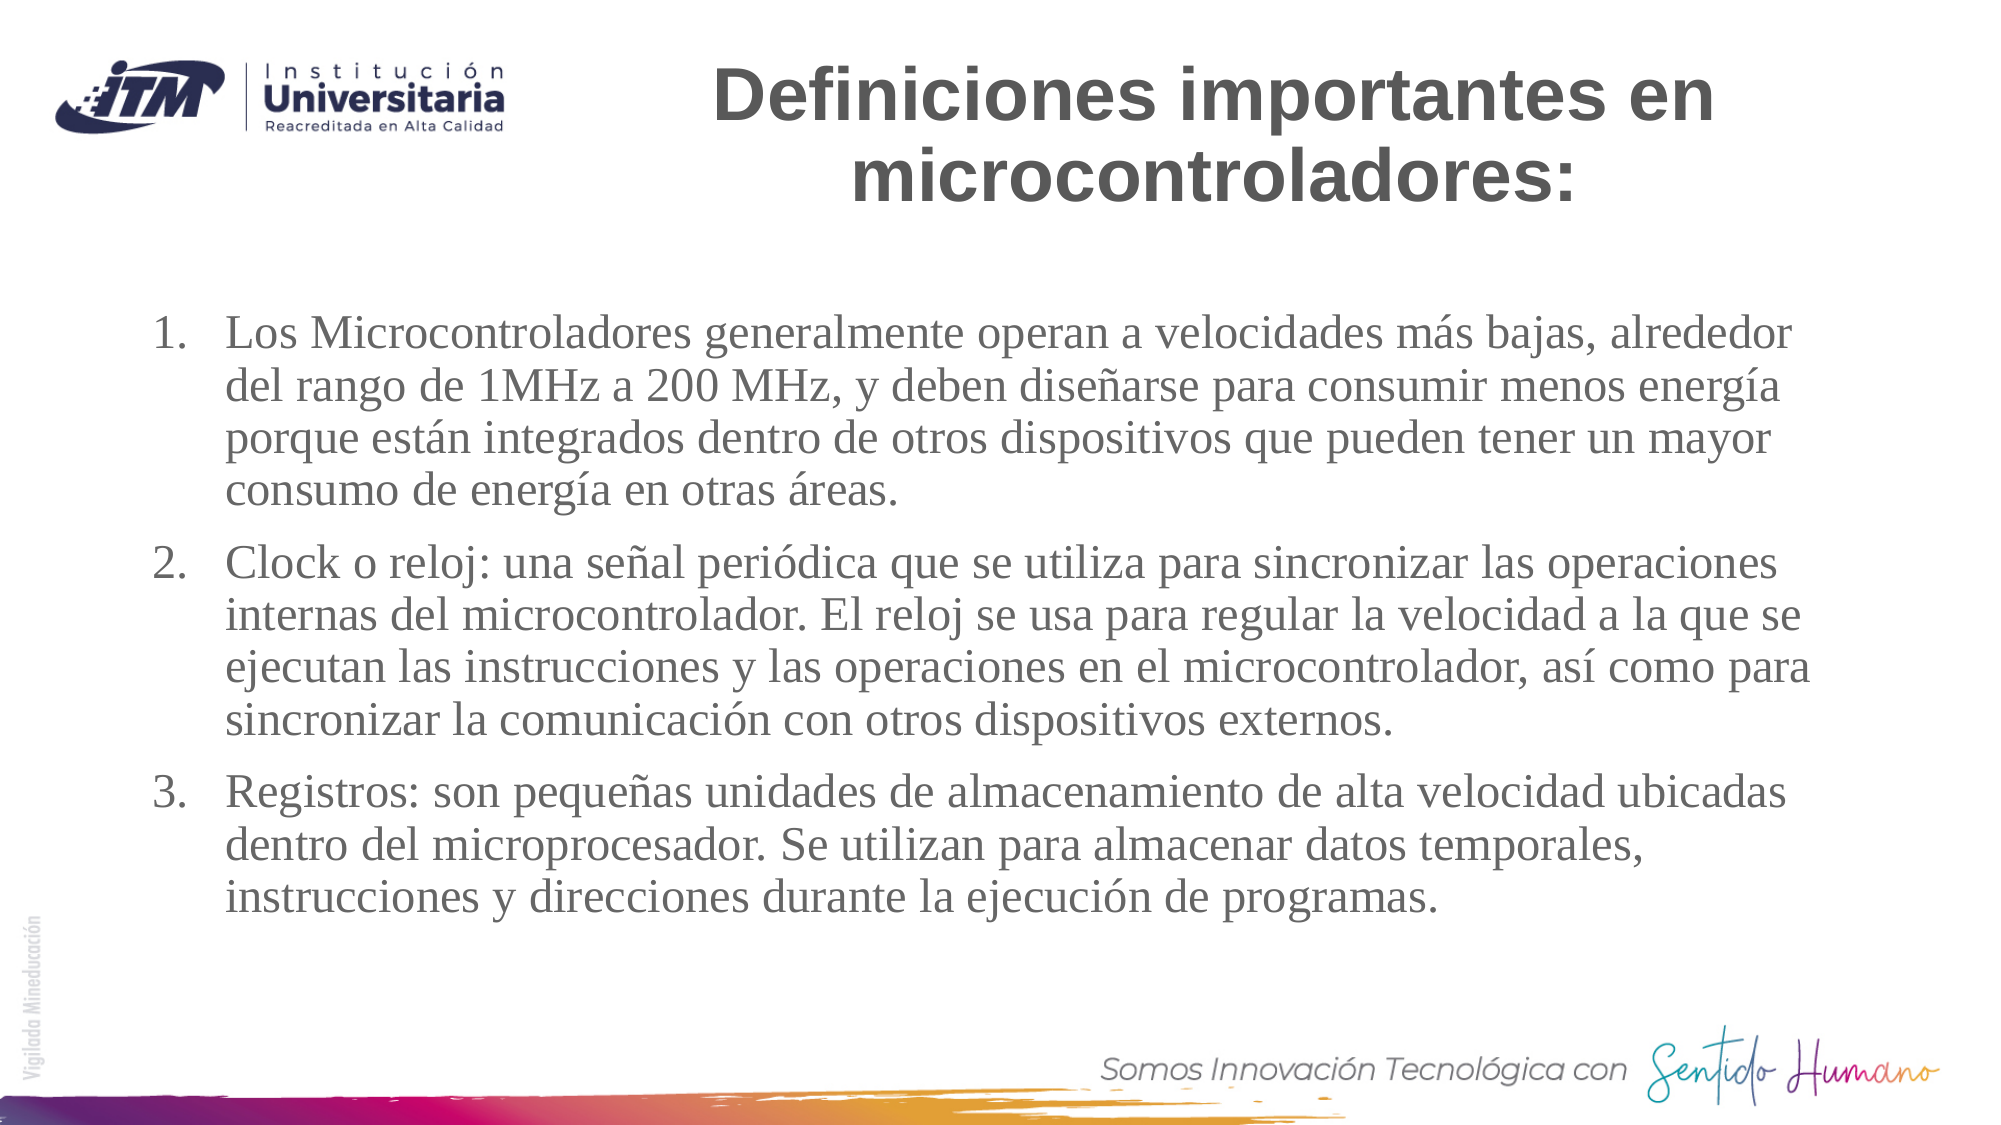

# Definiciones importantes en microcontroladores:
Los Microcontroladores generalmente operan a velocidades más bajas, alrededor del rango de 1MHz a 200 MHz, y deben diseñarse para consumir menos energía porque están integrados dentro de otros dispositivos que pueden tener un mayor consumo de energía en otras áreas.
Clock o reloj: una señal periódica que se utiliza para sincronizar las operaciones internas del microcontrolador. El reloj se usa para regular la velocidad a la que se ejecutan las instrucciones y las operaciones en el microcontrolador, así como para sincronizar la comunicación con otros dispositivos externos.
Registros: son pequeñas unidades de almacenamiento de alta velocidad ubicadas dentro del microprocesador. Se utilizan para almacenar datos temporales, instrucciones y direcciones durante la ejecución de programas.